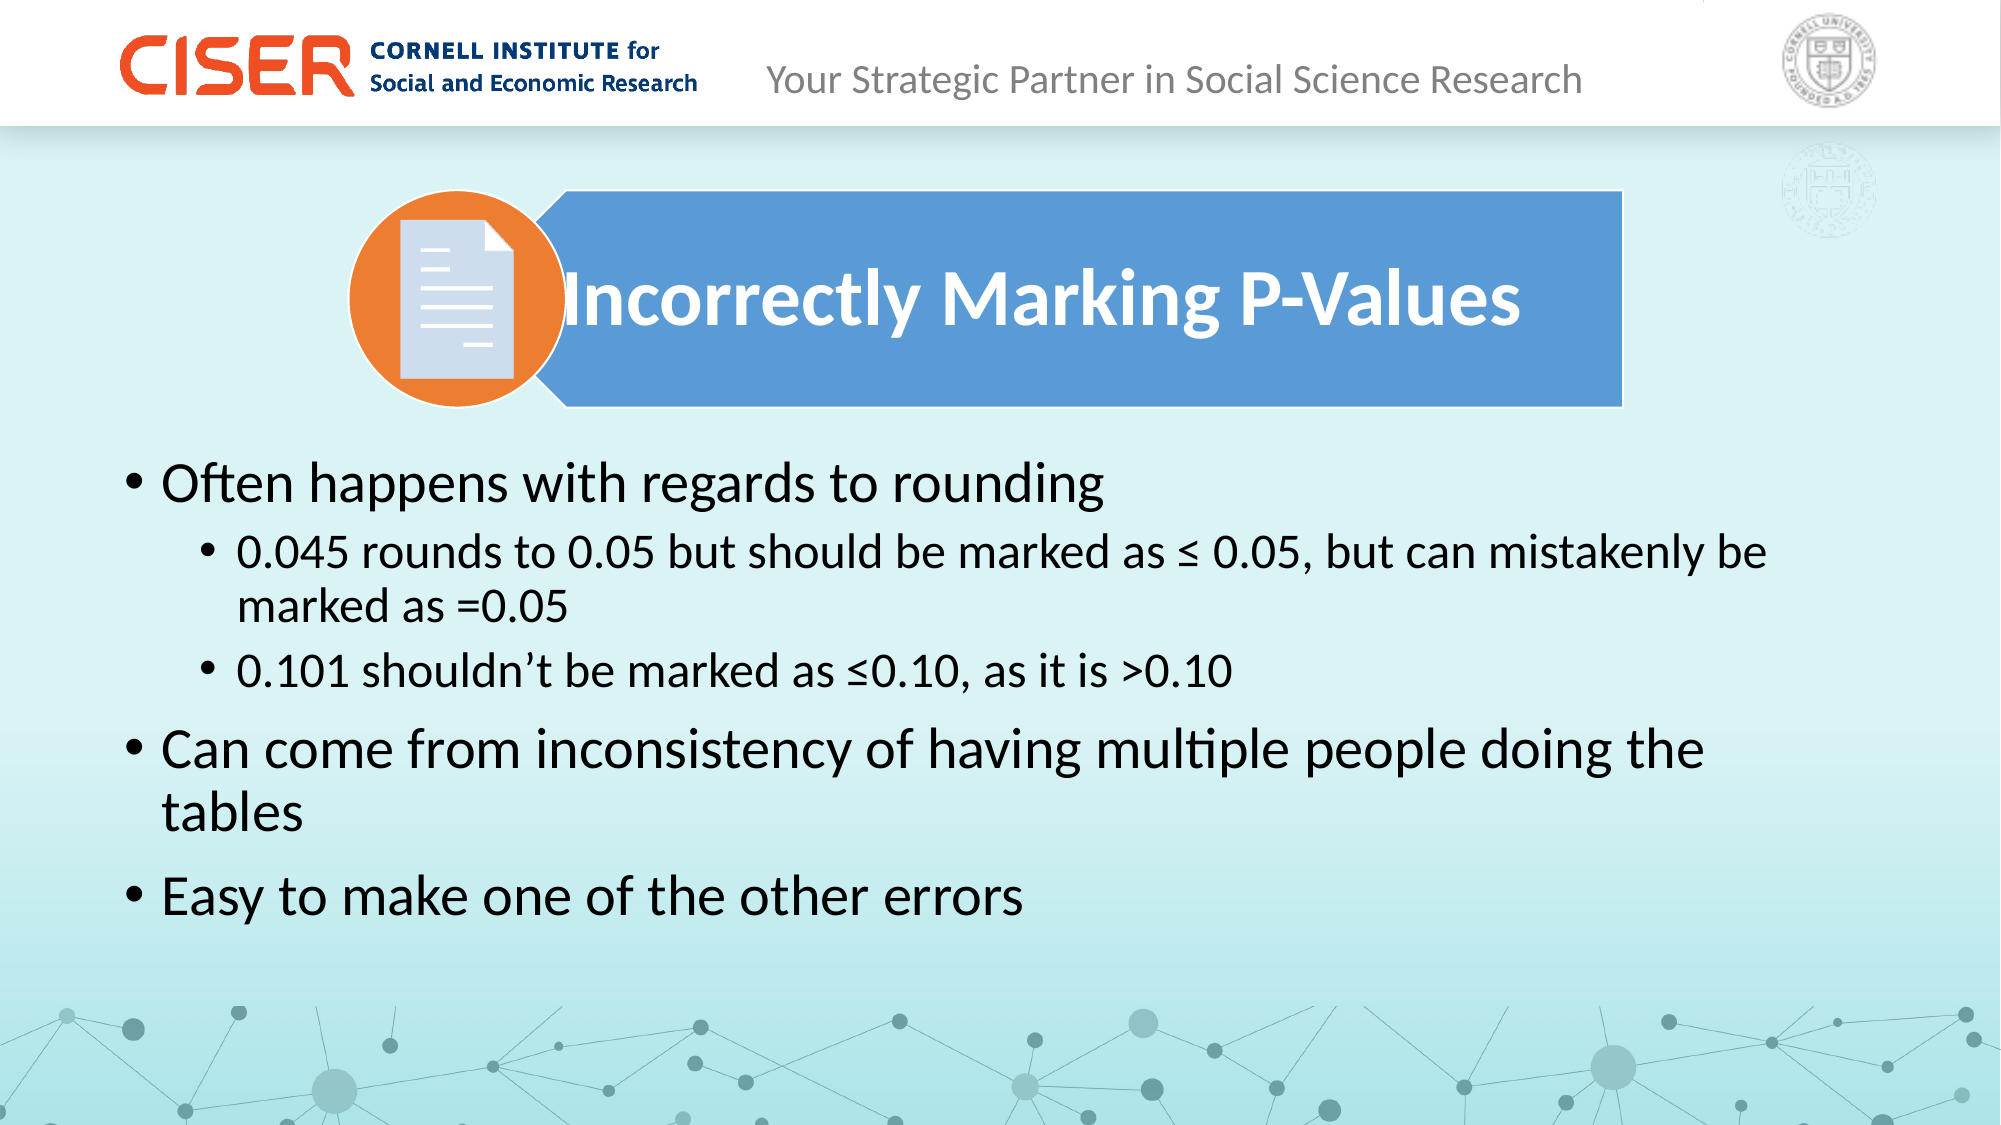

Incorrectly Marking P-Values
Often happens with regards to rounding
0.045 rounds to 0.05 but should be marked as ≤ 0.05, but can mistakenly be marked as =0.05
0.101 shouldn’t be marked as ≤0.10, as it is >0.10
Can come from inconsistency of having multiple people doing the tables
Easy to make one of the other errors